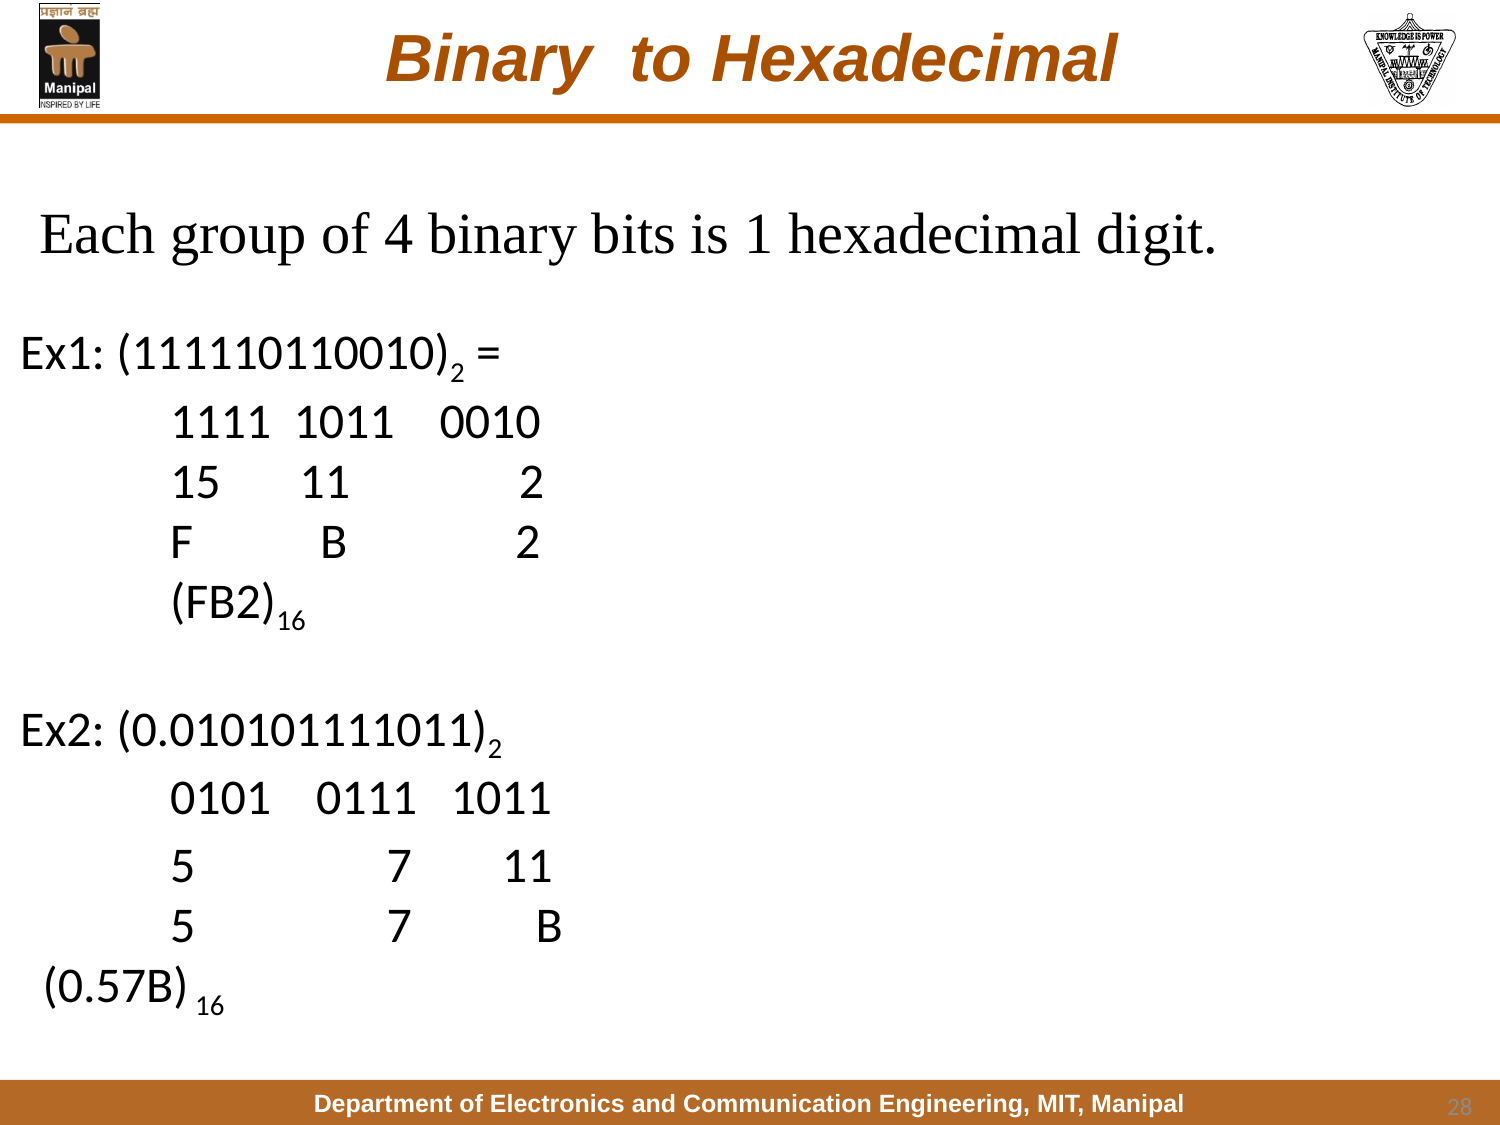

# Binary  to Hexadecimal
Each group of 4 binary bits is 1 hexadecimal digit.
Ex1: (111110110010)2 =
	1111  1011    0010
	15       11               2
	F	B	    2
	(FB2)16

Ex2: (0.010101111011)2
	0101    0111   1011
	5                 7        11
	5                 7           B
  (0.57B) 16
28